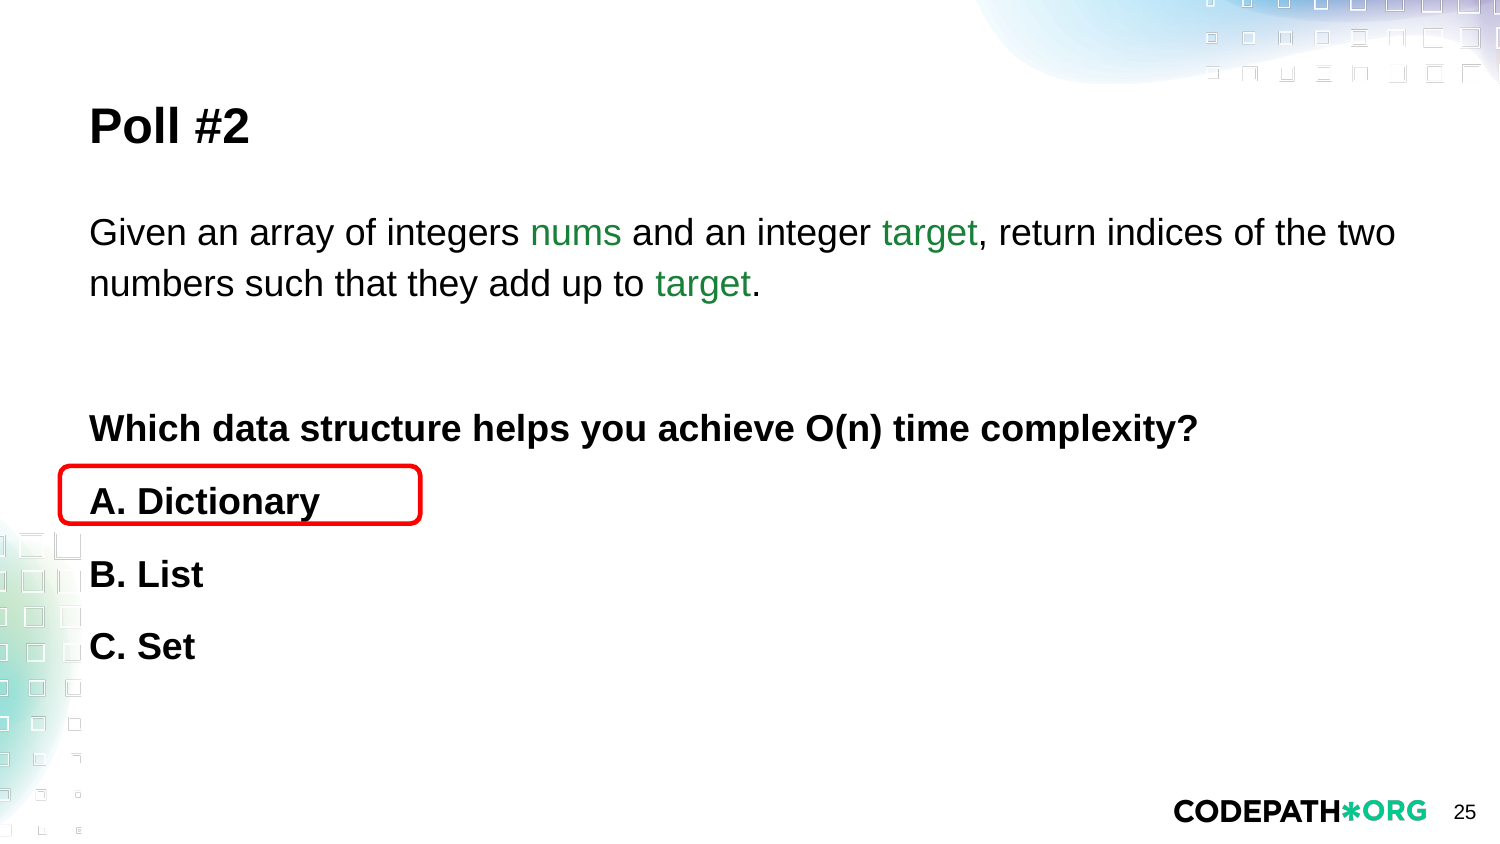

# Poll #2
Given an array of integers nums and an integer target, return indices of the two numbers such that they add up to target.

Which data structure helps you achieve O(n) time complexity?
A. Dictionary
B. List
C. Set

25